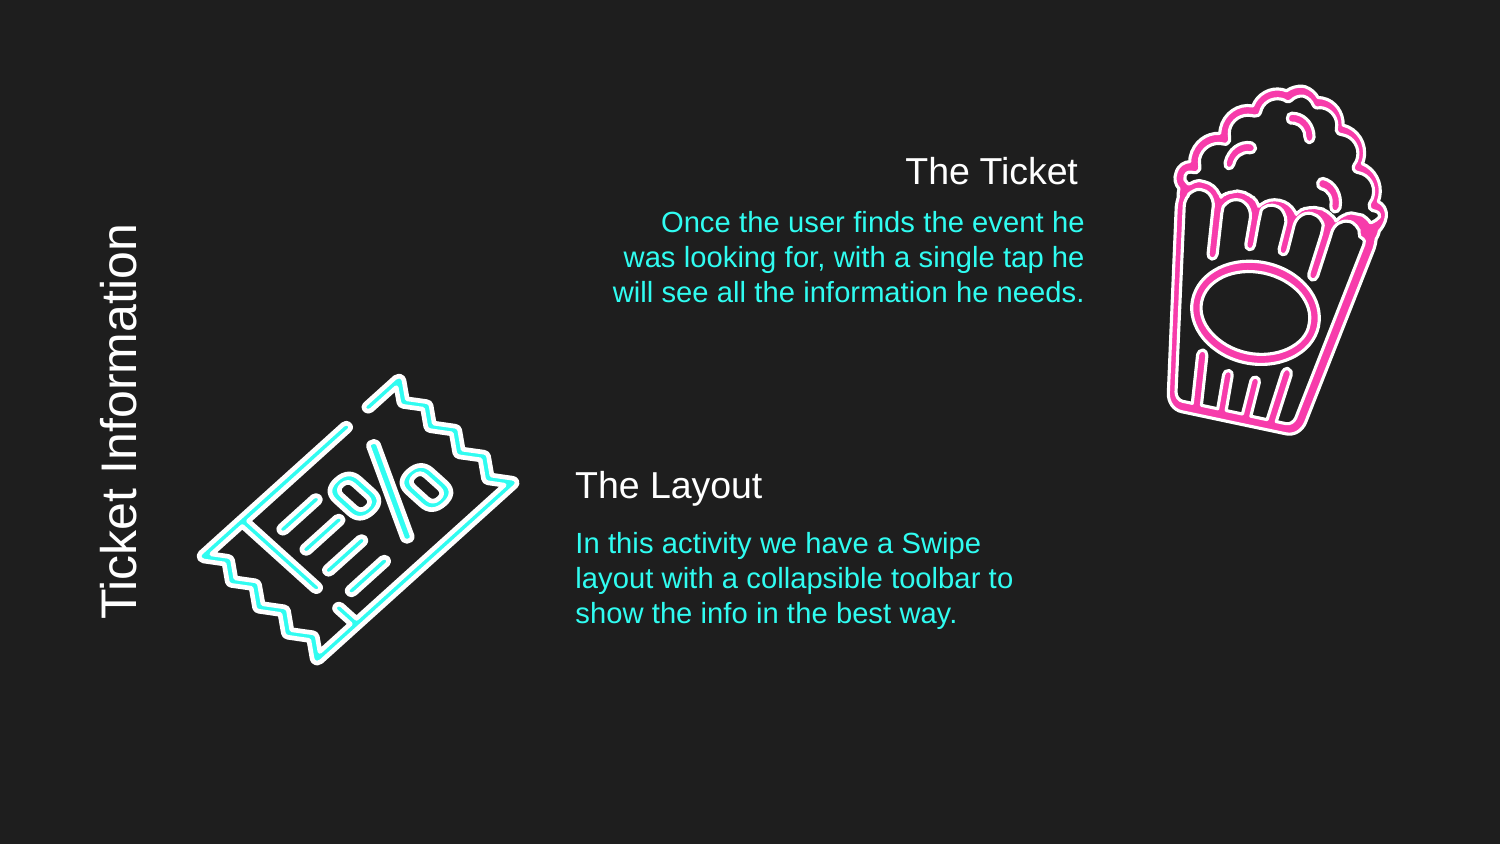

# The Ticket
Once the user finds the event he was looking for, with a single tap he will see all the information he needs.
Ticket Information

The Layout
In this activity we have a Swipe layout with a collapsible toolbar to show the info in the best way.